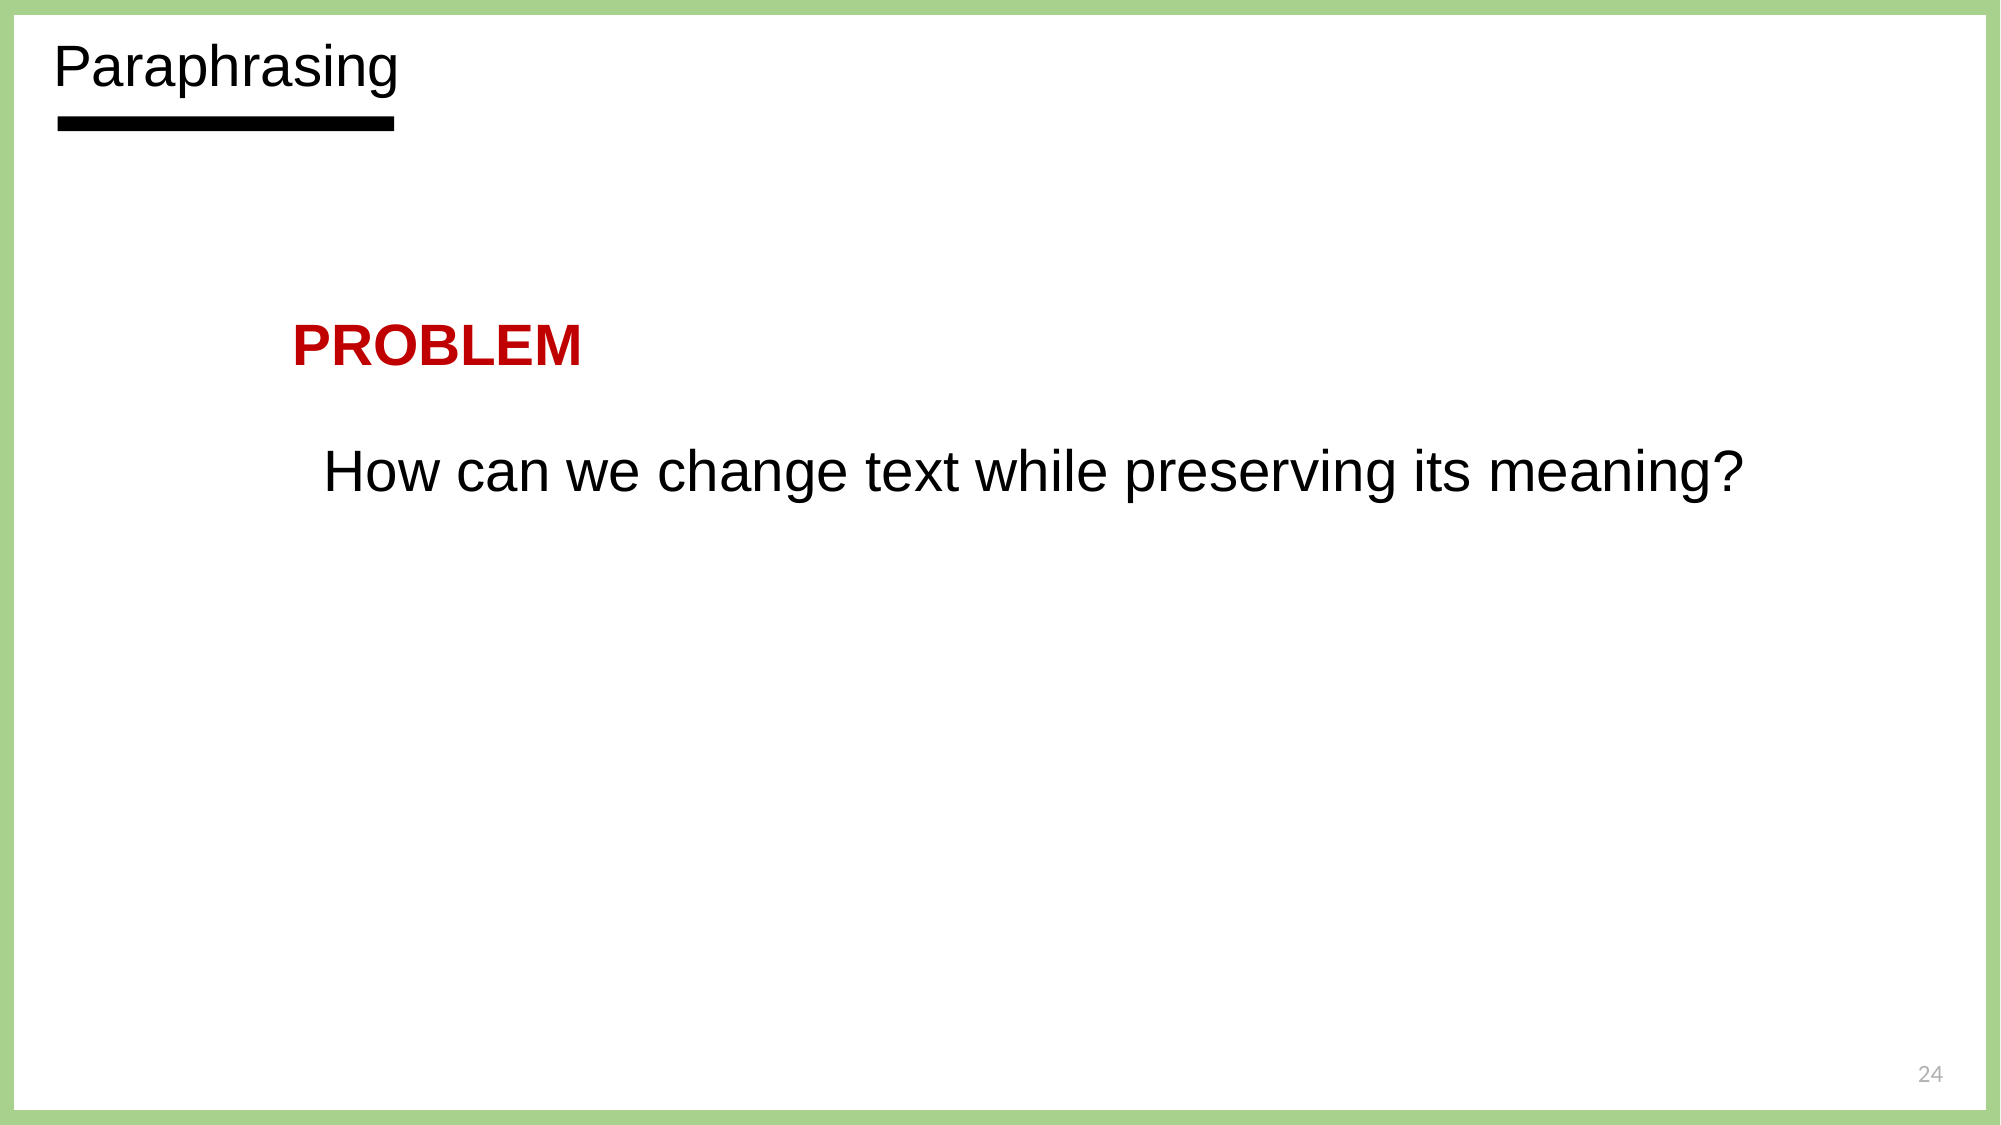

Paraphrasing

PROBLEM
How can we change text while preserving its meaning?
24